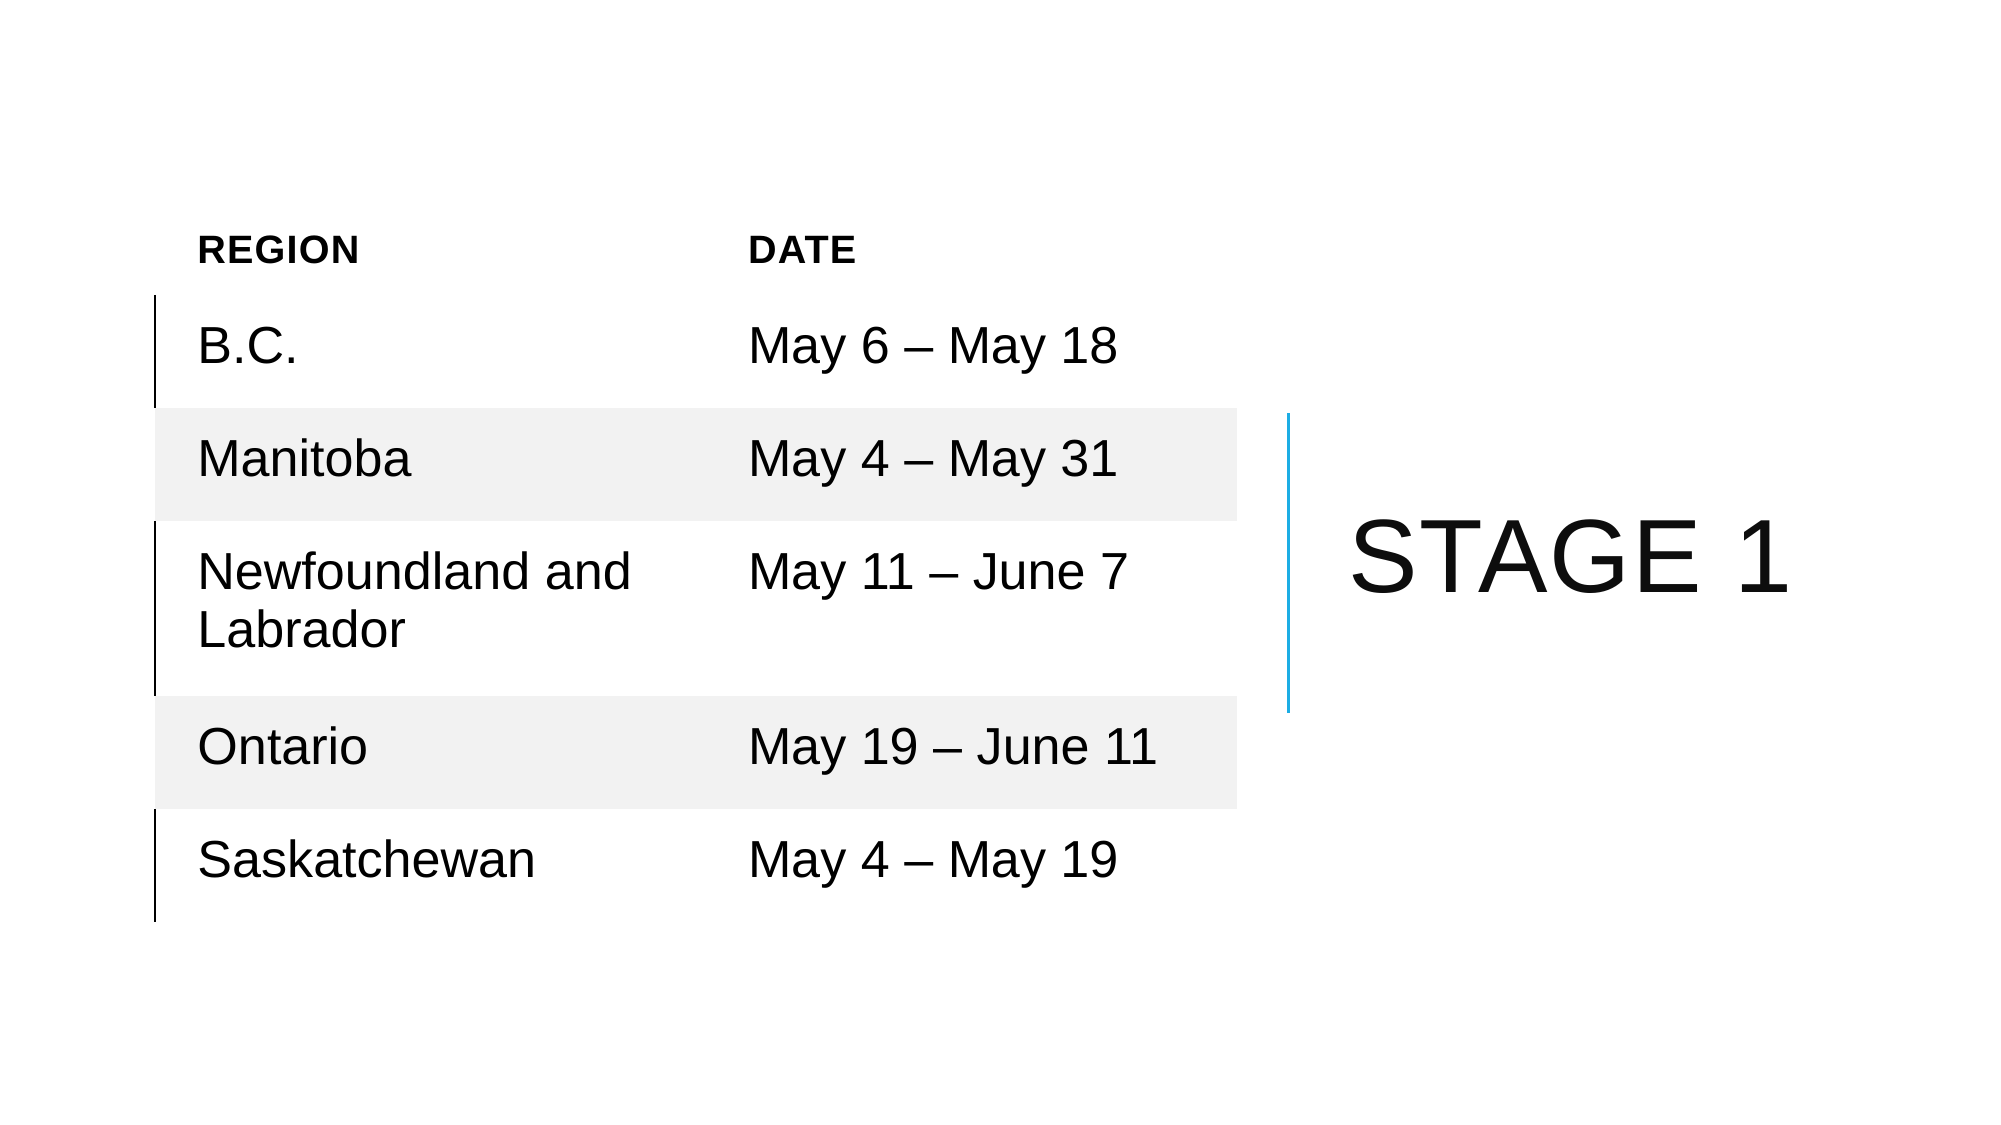

# Stage 1
| Region | Date |
| --- | --- |
| B.C. | May 6 – May 18 |
| Manitoba | May 4 – May 31 |
| Newfoundland and Labrador | May 11 – June 7 |
| Ontario | May 19 – June 11 |
| Saskatchewan | May 4 – May 19 |